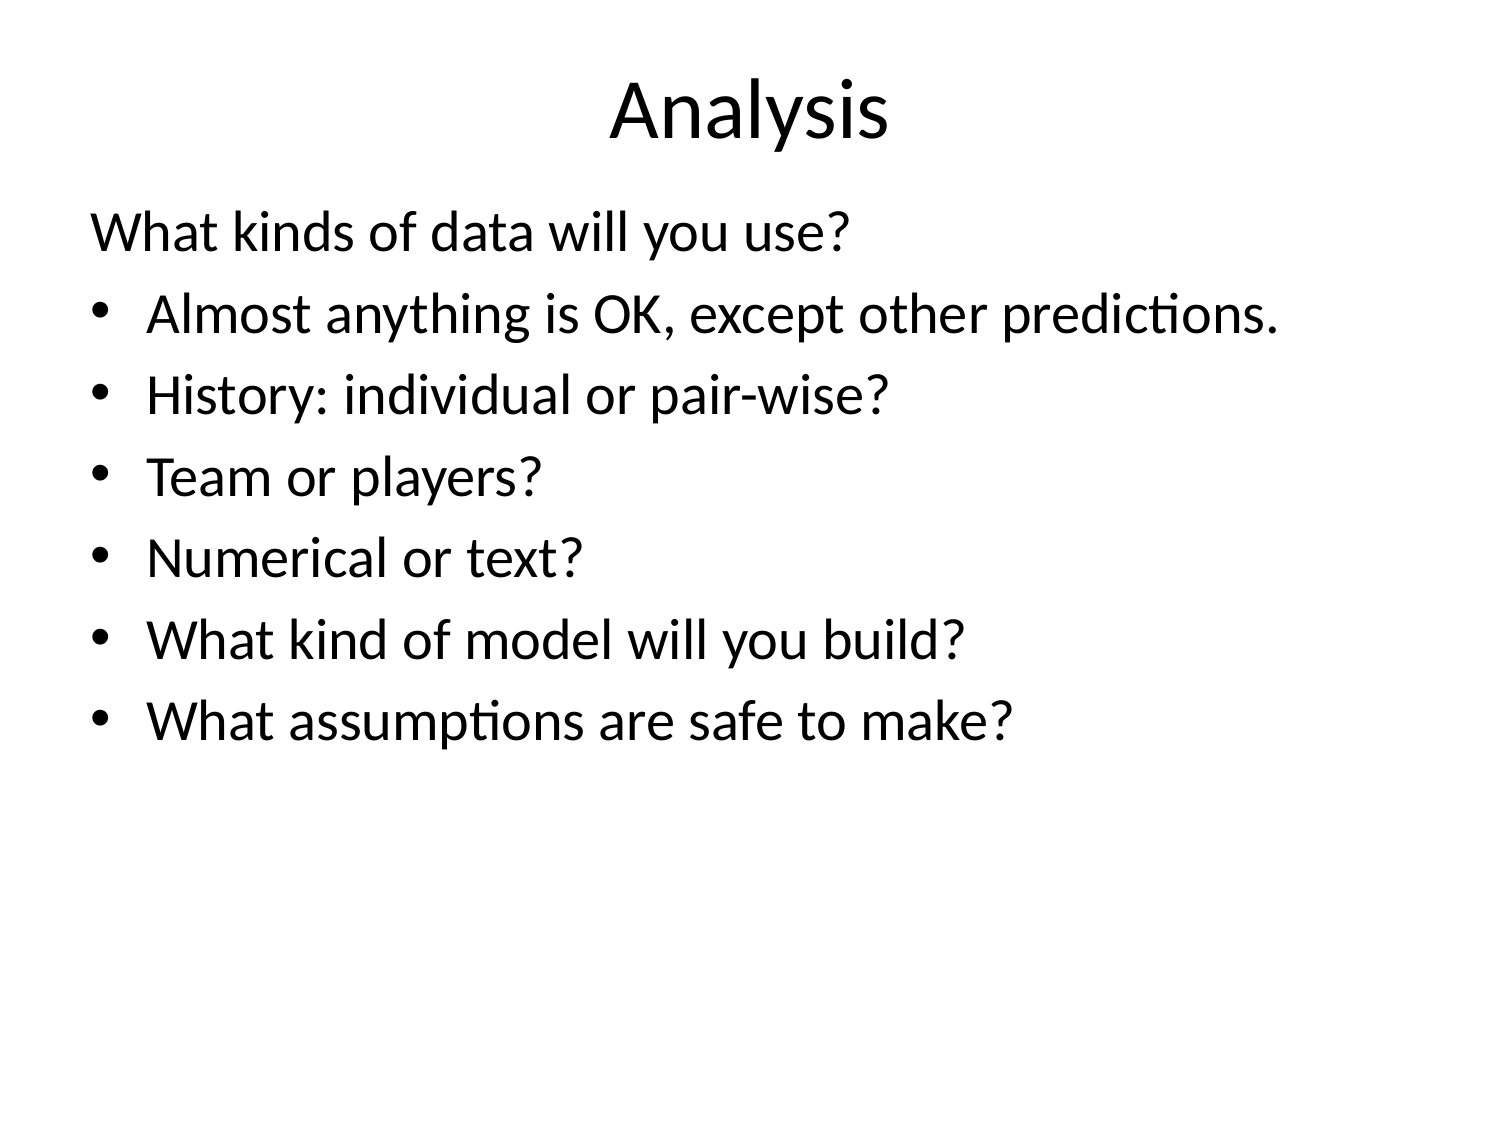

# Analysis
What kinds of data will you use?
Almost anything is OK, except other predictions.
History: individual or pair-wise?
Team or players?
Numerical or text?
What kind of model will you build?
What assumptions are safe to make?